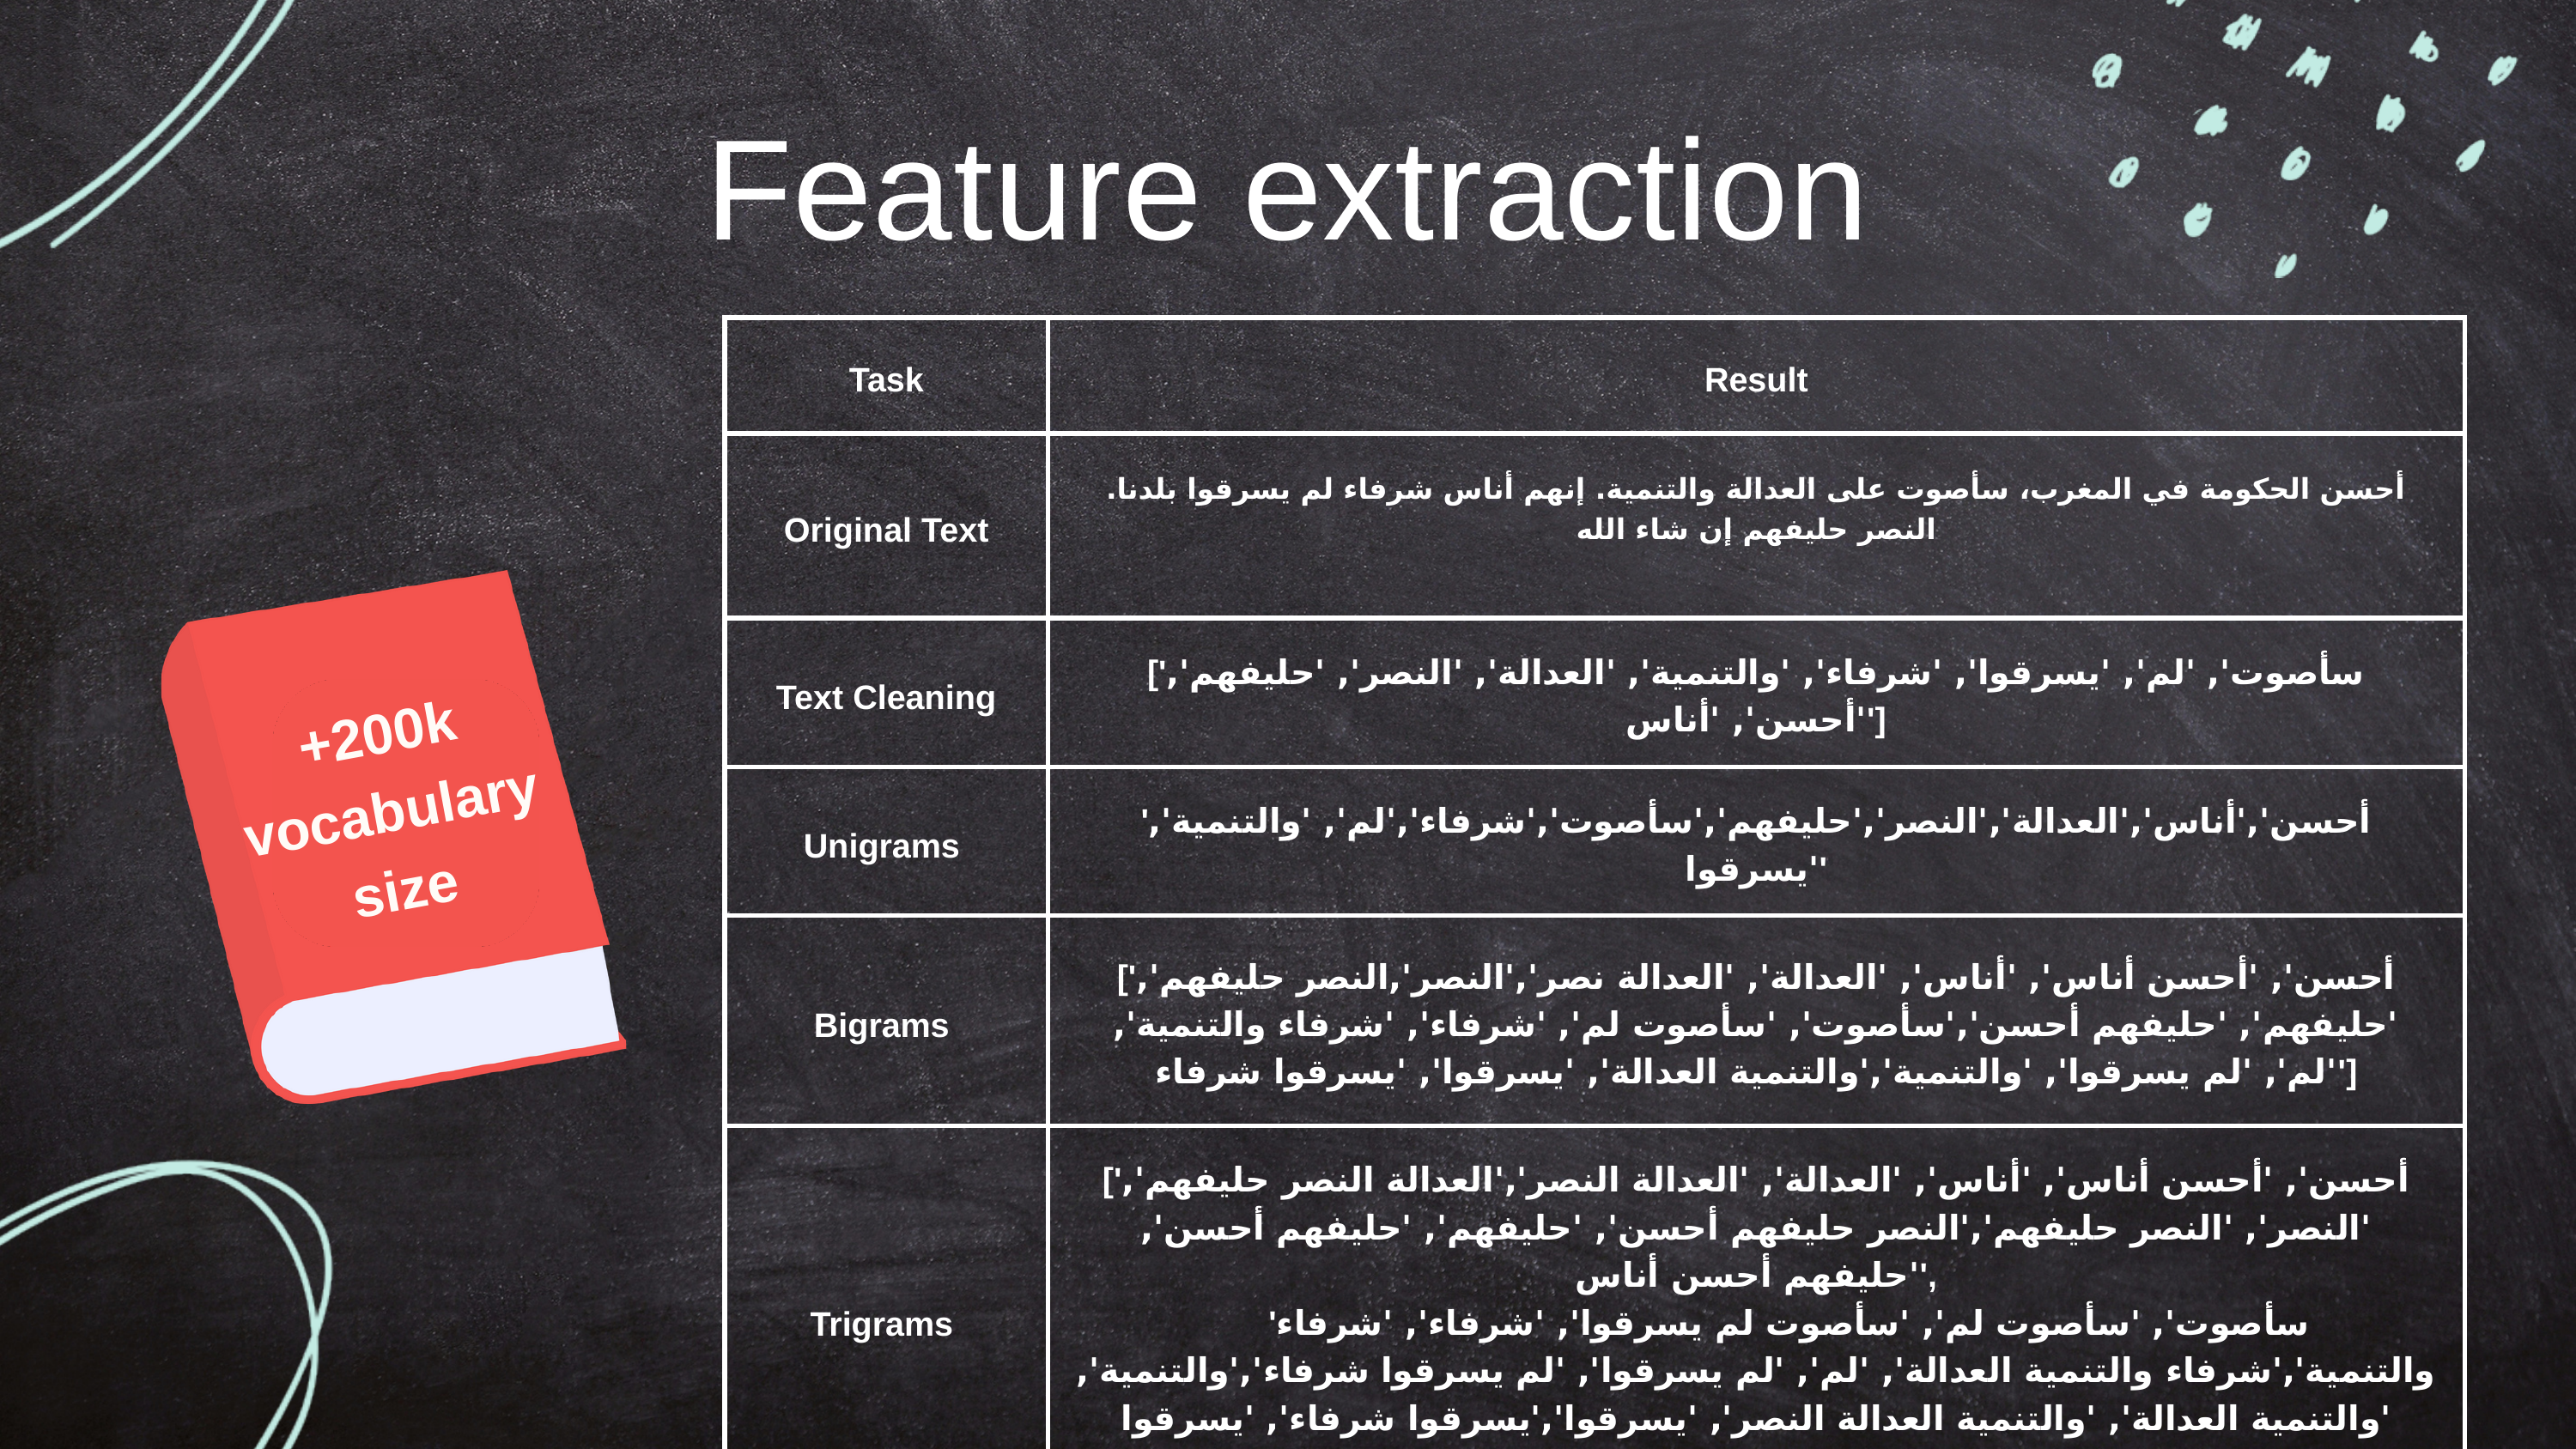

Feature extraction
| Task | Result |
| --- | --- |
| Original Text | أحسن الحكومة في المغرب، سأصوت على العدالة والتنمية. إنهم أناس شرفاء لم يسرقوا بلدنا. النصر حليفهم إن شاء الله |
| Text Cleaning | ['سأصوت', 'لم', 'يسرقوا', 'شرفاء', 'والتنمية', 'العدالة', 'النصر', 'حليفهم', 'أحسن', 'أناس'] |
| Unigrams | 'أحسن','أناس','العدالة','النصر','حليفهم','سأصوت','شرفاء','لم', 'والتنمية', 'يسرقوا' |
| Bigrams | ['أحسن', 'أحسن أناس', 'أناس', 'العدالة', 'العدالة نصر','النصر',النصر حليفهم', 'حليفهم', 'حليفهم أحسن','سأصوت', 'سأصوت لم', 'شرفاء', 'شرفاء والتنمية', 'لم', 'لم يسرقوا', 'والتنمية','والتنمية العدالة', 'يسرقوا', 'يسرقوا شرفاء'] |
| Trigrams | ['أحسن', 'أحسن أناس', 'أناس', 'العدالة', 'العدالة النصر','العدالة النصر حليفهم', 'النصر', 'النصر حليفهم','النصر حليفهم أحسن', 'حليفهم', 'حليفهم أحسن', 'حليفهم أحسن أناس', 'سأصوت', 'سأصوت لم', 'سأصوت لم يسرقوا', 'شرفاء', 'شرفاء والتنمية','شرفاء والتنمية العدالة', 'لم', 'لم يسرقوا', 'لم يسرقوا شرفاء','والتنمية', 'والتنمية العدالة', 'والتنمية العدالة النصر', 'يسرقوا','يسرقوا شرفاء', 'يسرقوا شرفاء والتنمية'] |

+200k
 vocabulary
size